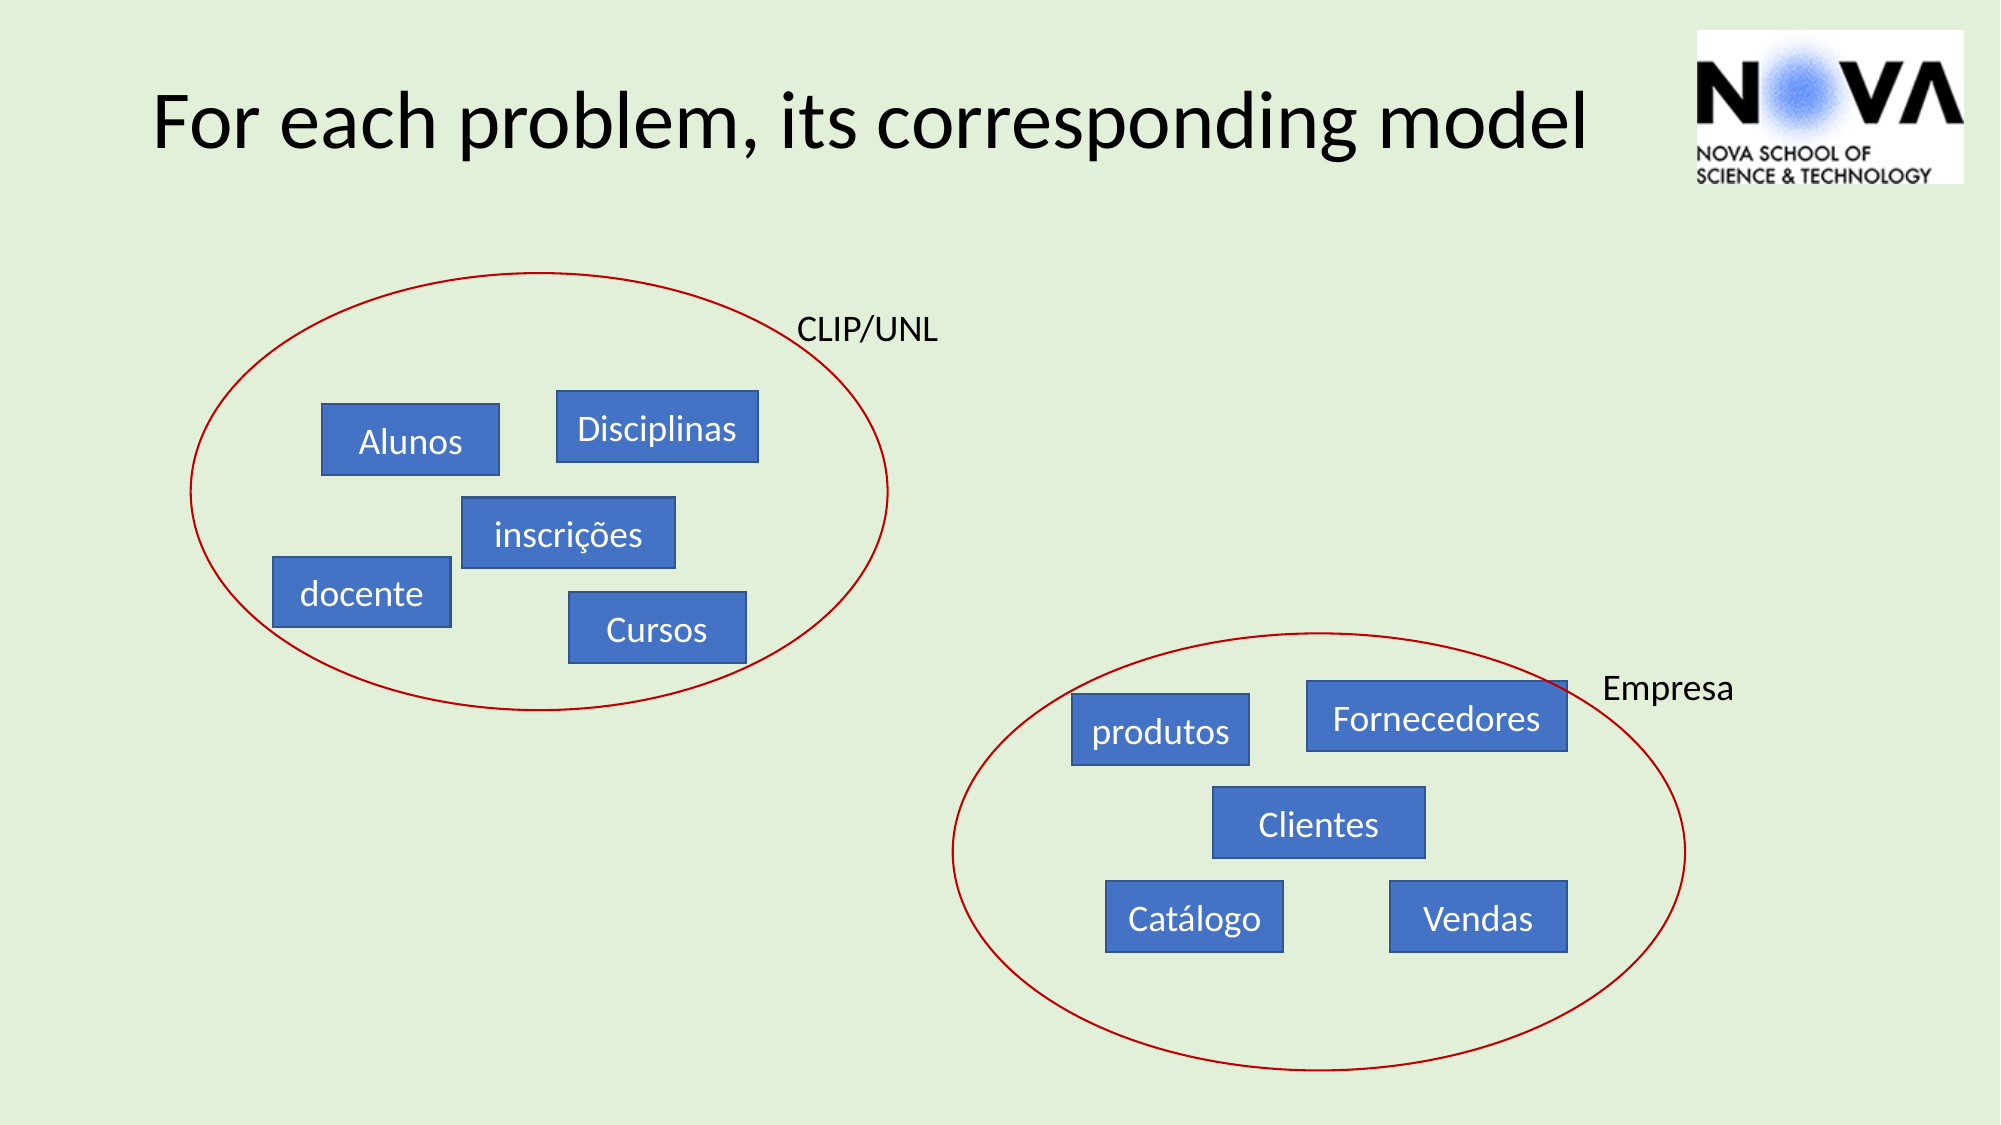

# For each problem, its corresponding model

CLIP/UNL
Disciplinas
Alunos
inscrições
docente
Cursos

Empresa
Fornecedores
produtos
Clientes
Catálogo
Vendas